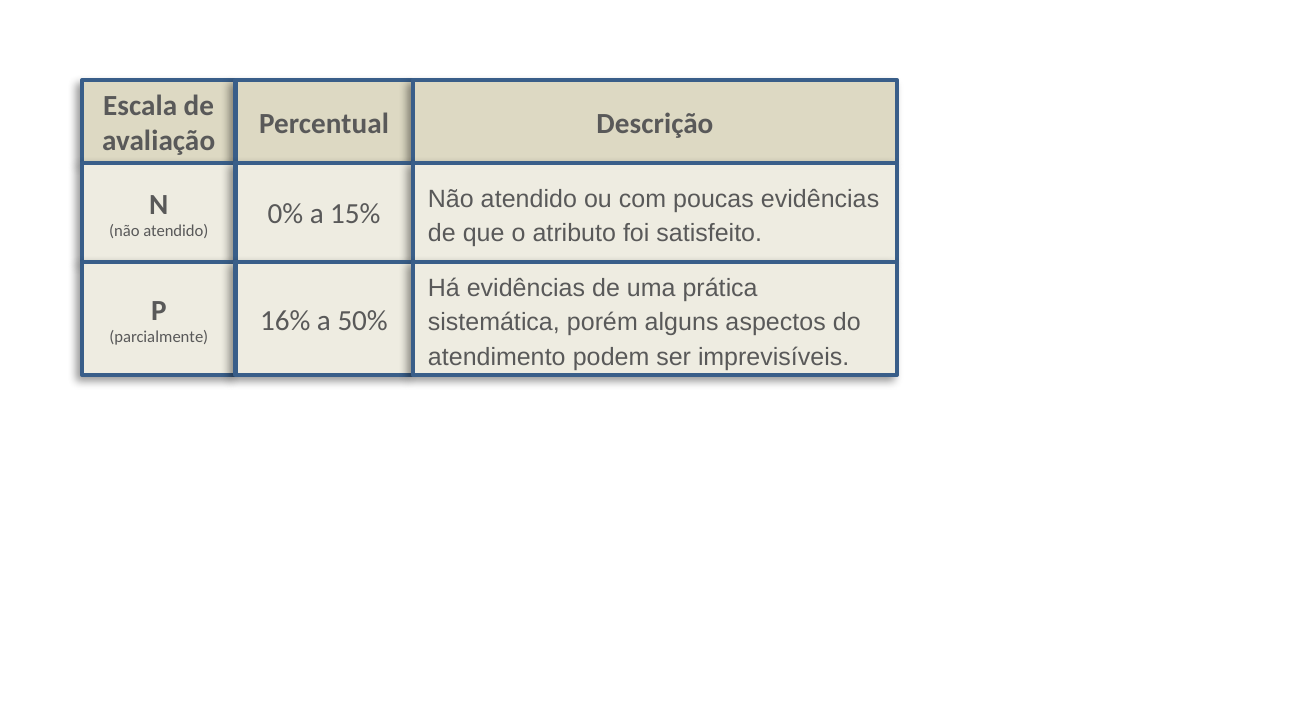

Escala de avaliação
Percentual
Descrição
N
(não atendido)
0% a 15%
Não atendido ou com poucas evidências de que o atributo foi satisfeito.
P
(parcialmente)
16% a 50%
Há evidências de uma prática sistemática, porém alguns aspectos do atendimento podem ser imprevisíveis.